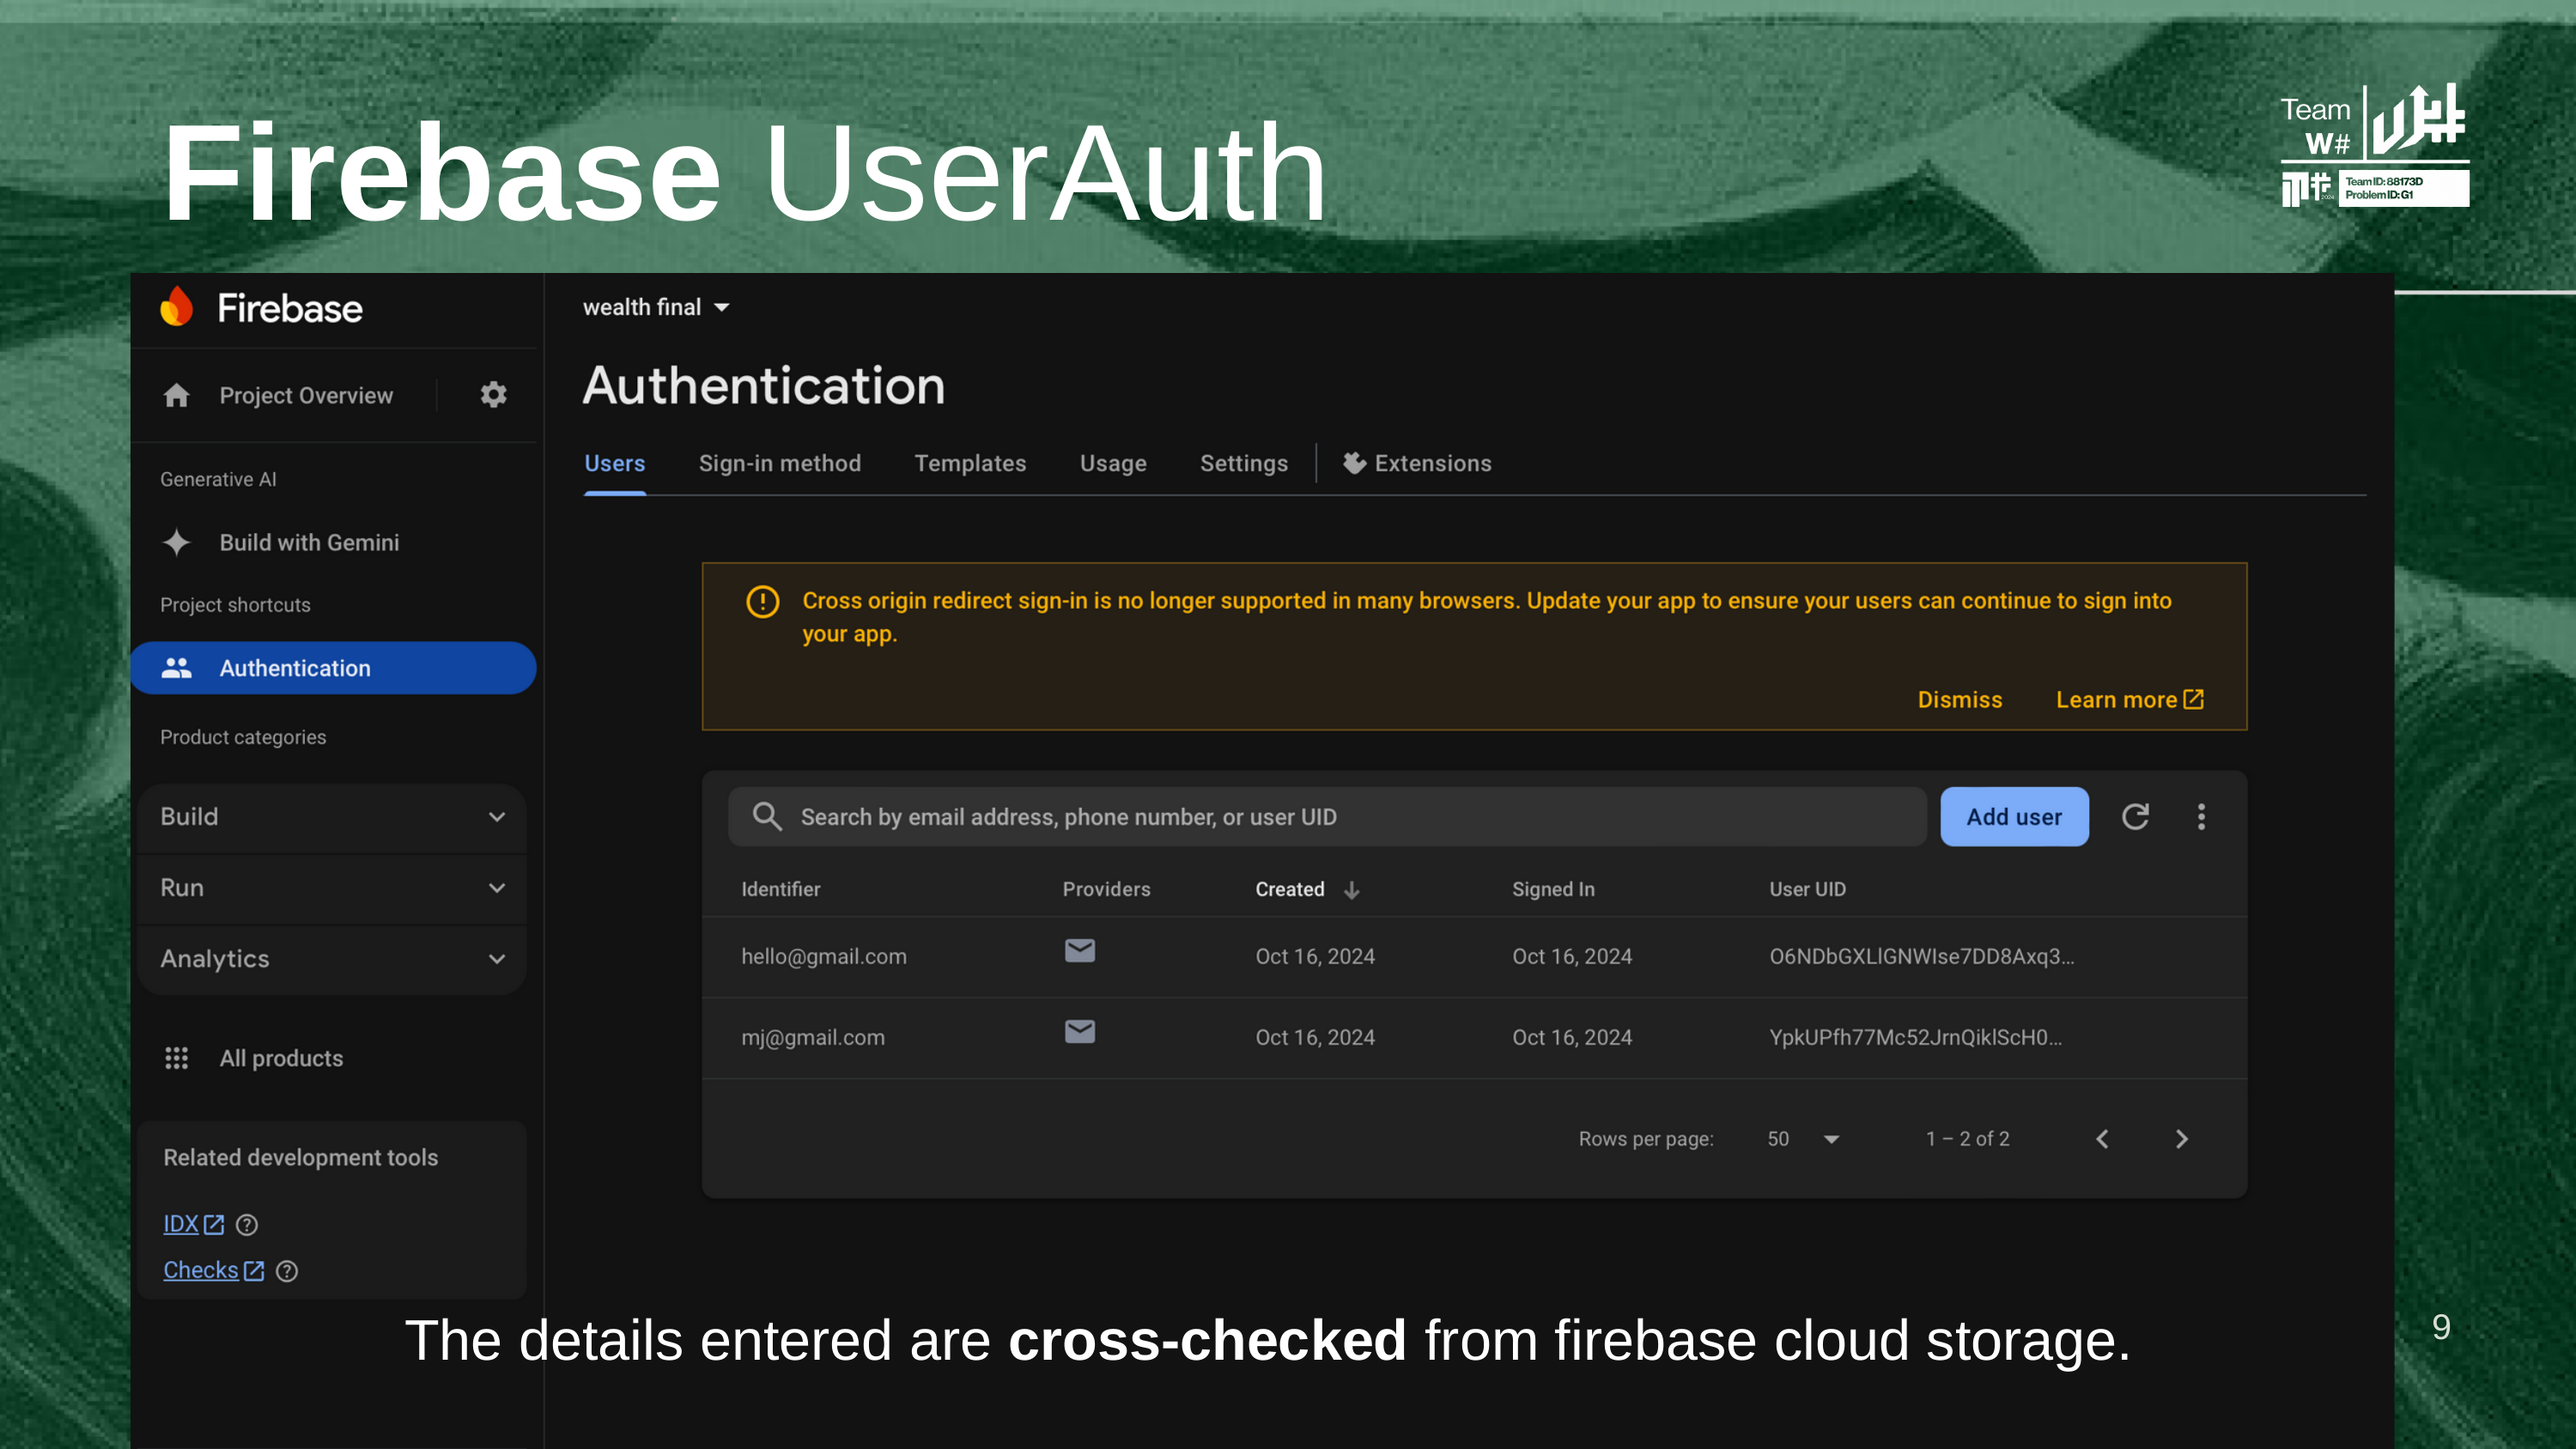

Firebase UserAuth

The details entered are cross-checked from firebase cloud storage.

9